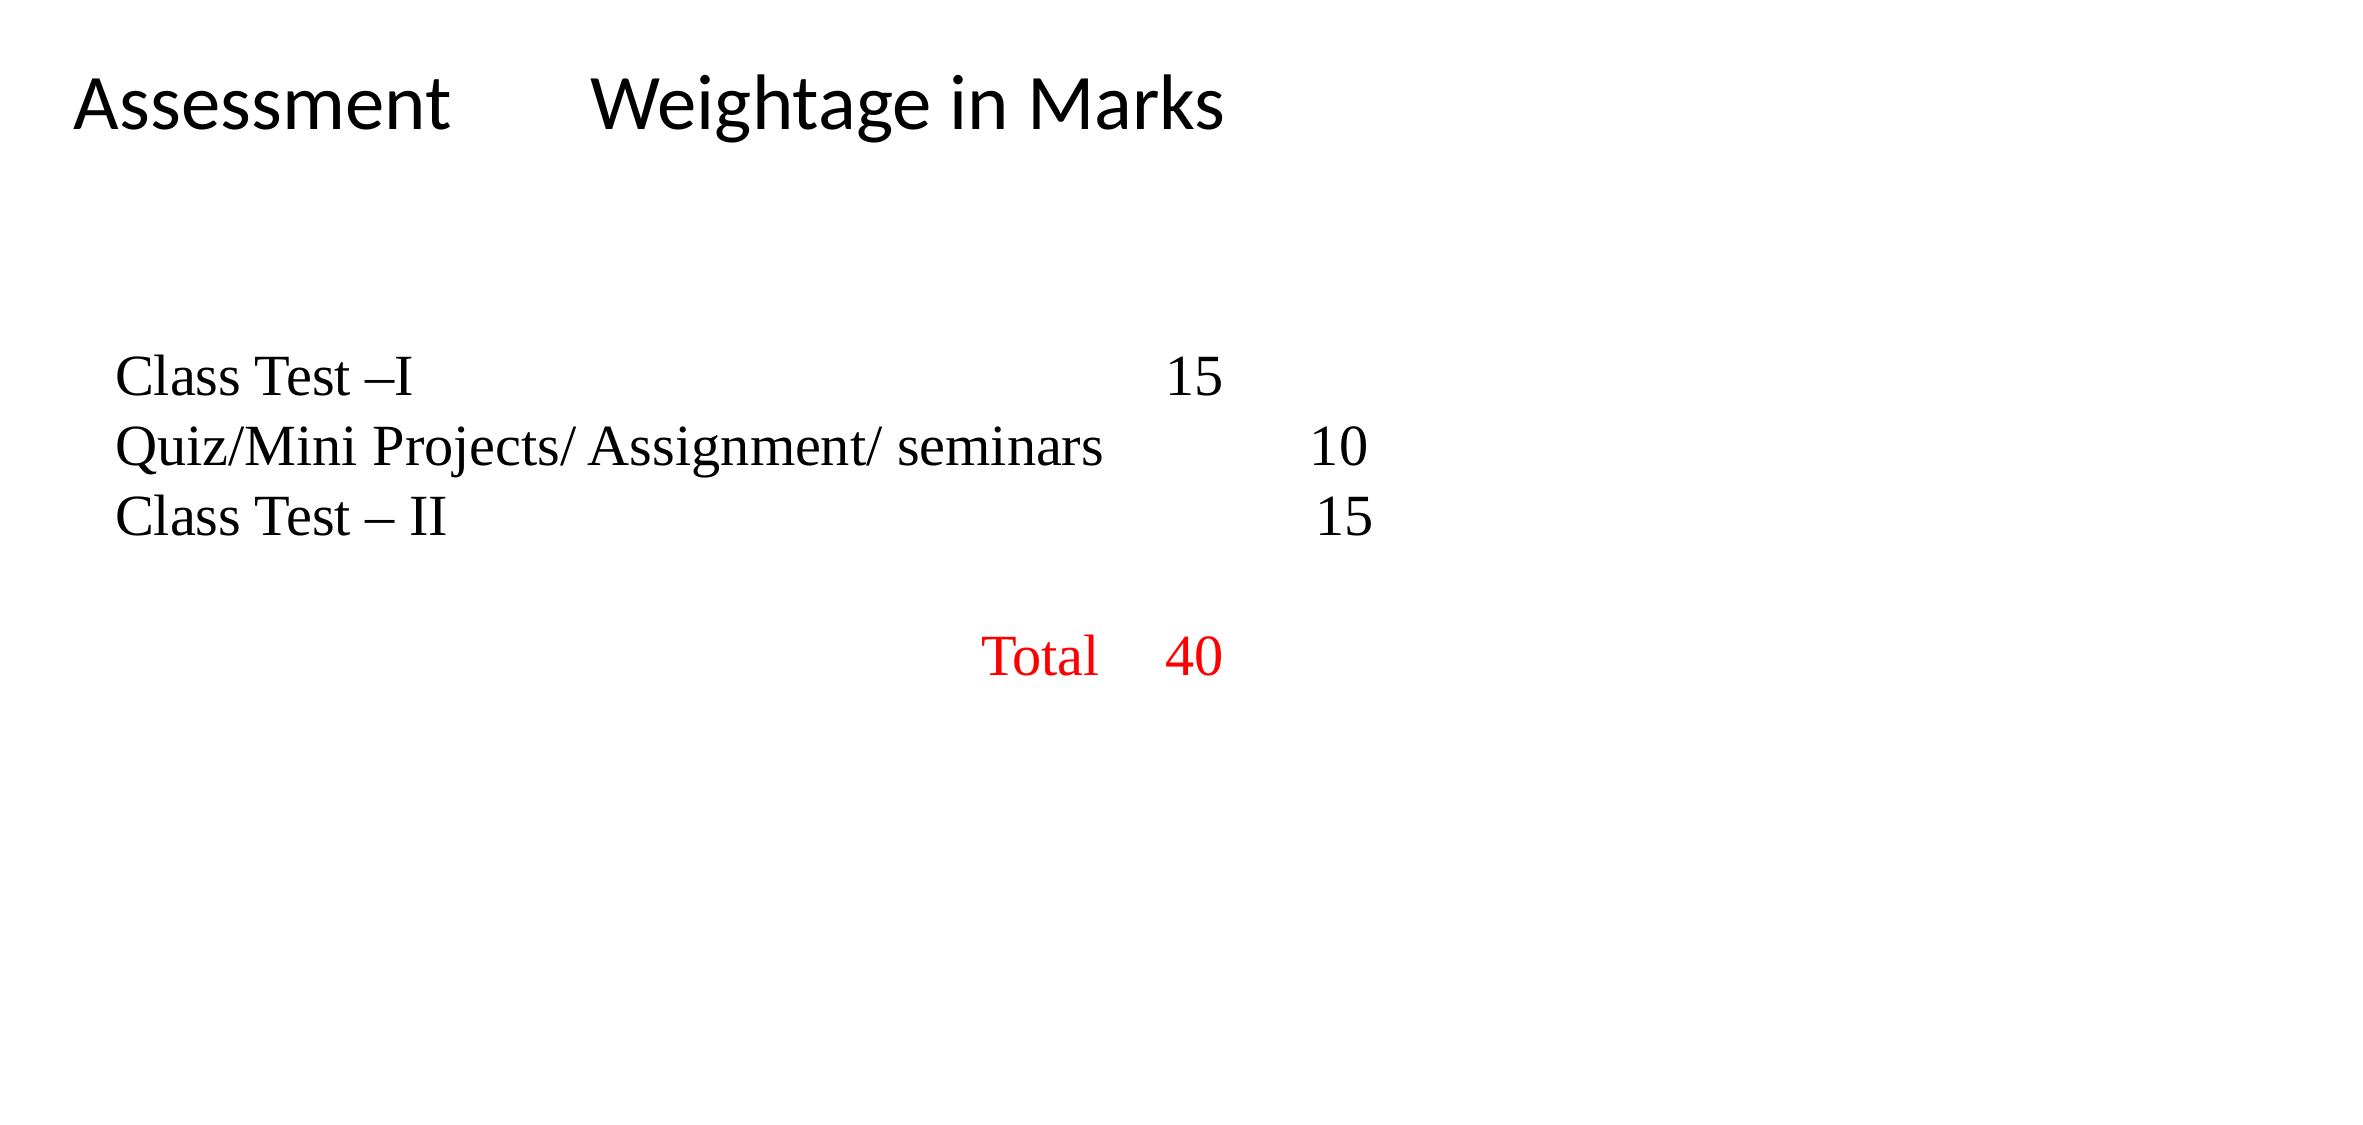

# Assessment 	Weightage in Marks
10
Class Test –I						15
Quiz/Mini Projects/ Assignment/ seminars 	          10
Class Test – II						15

                    				        Total	40